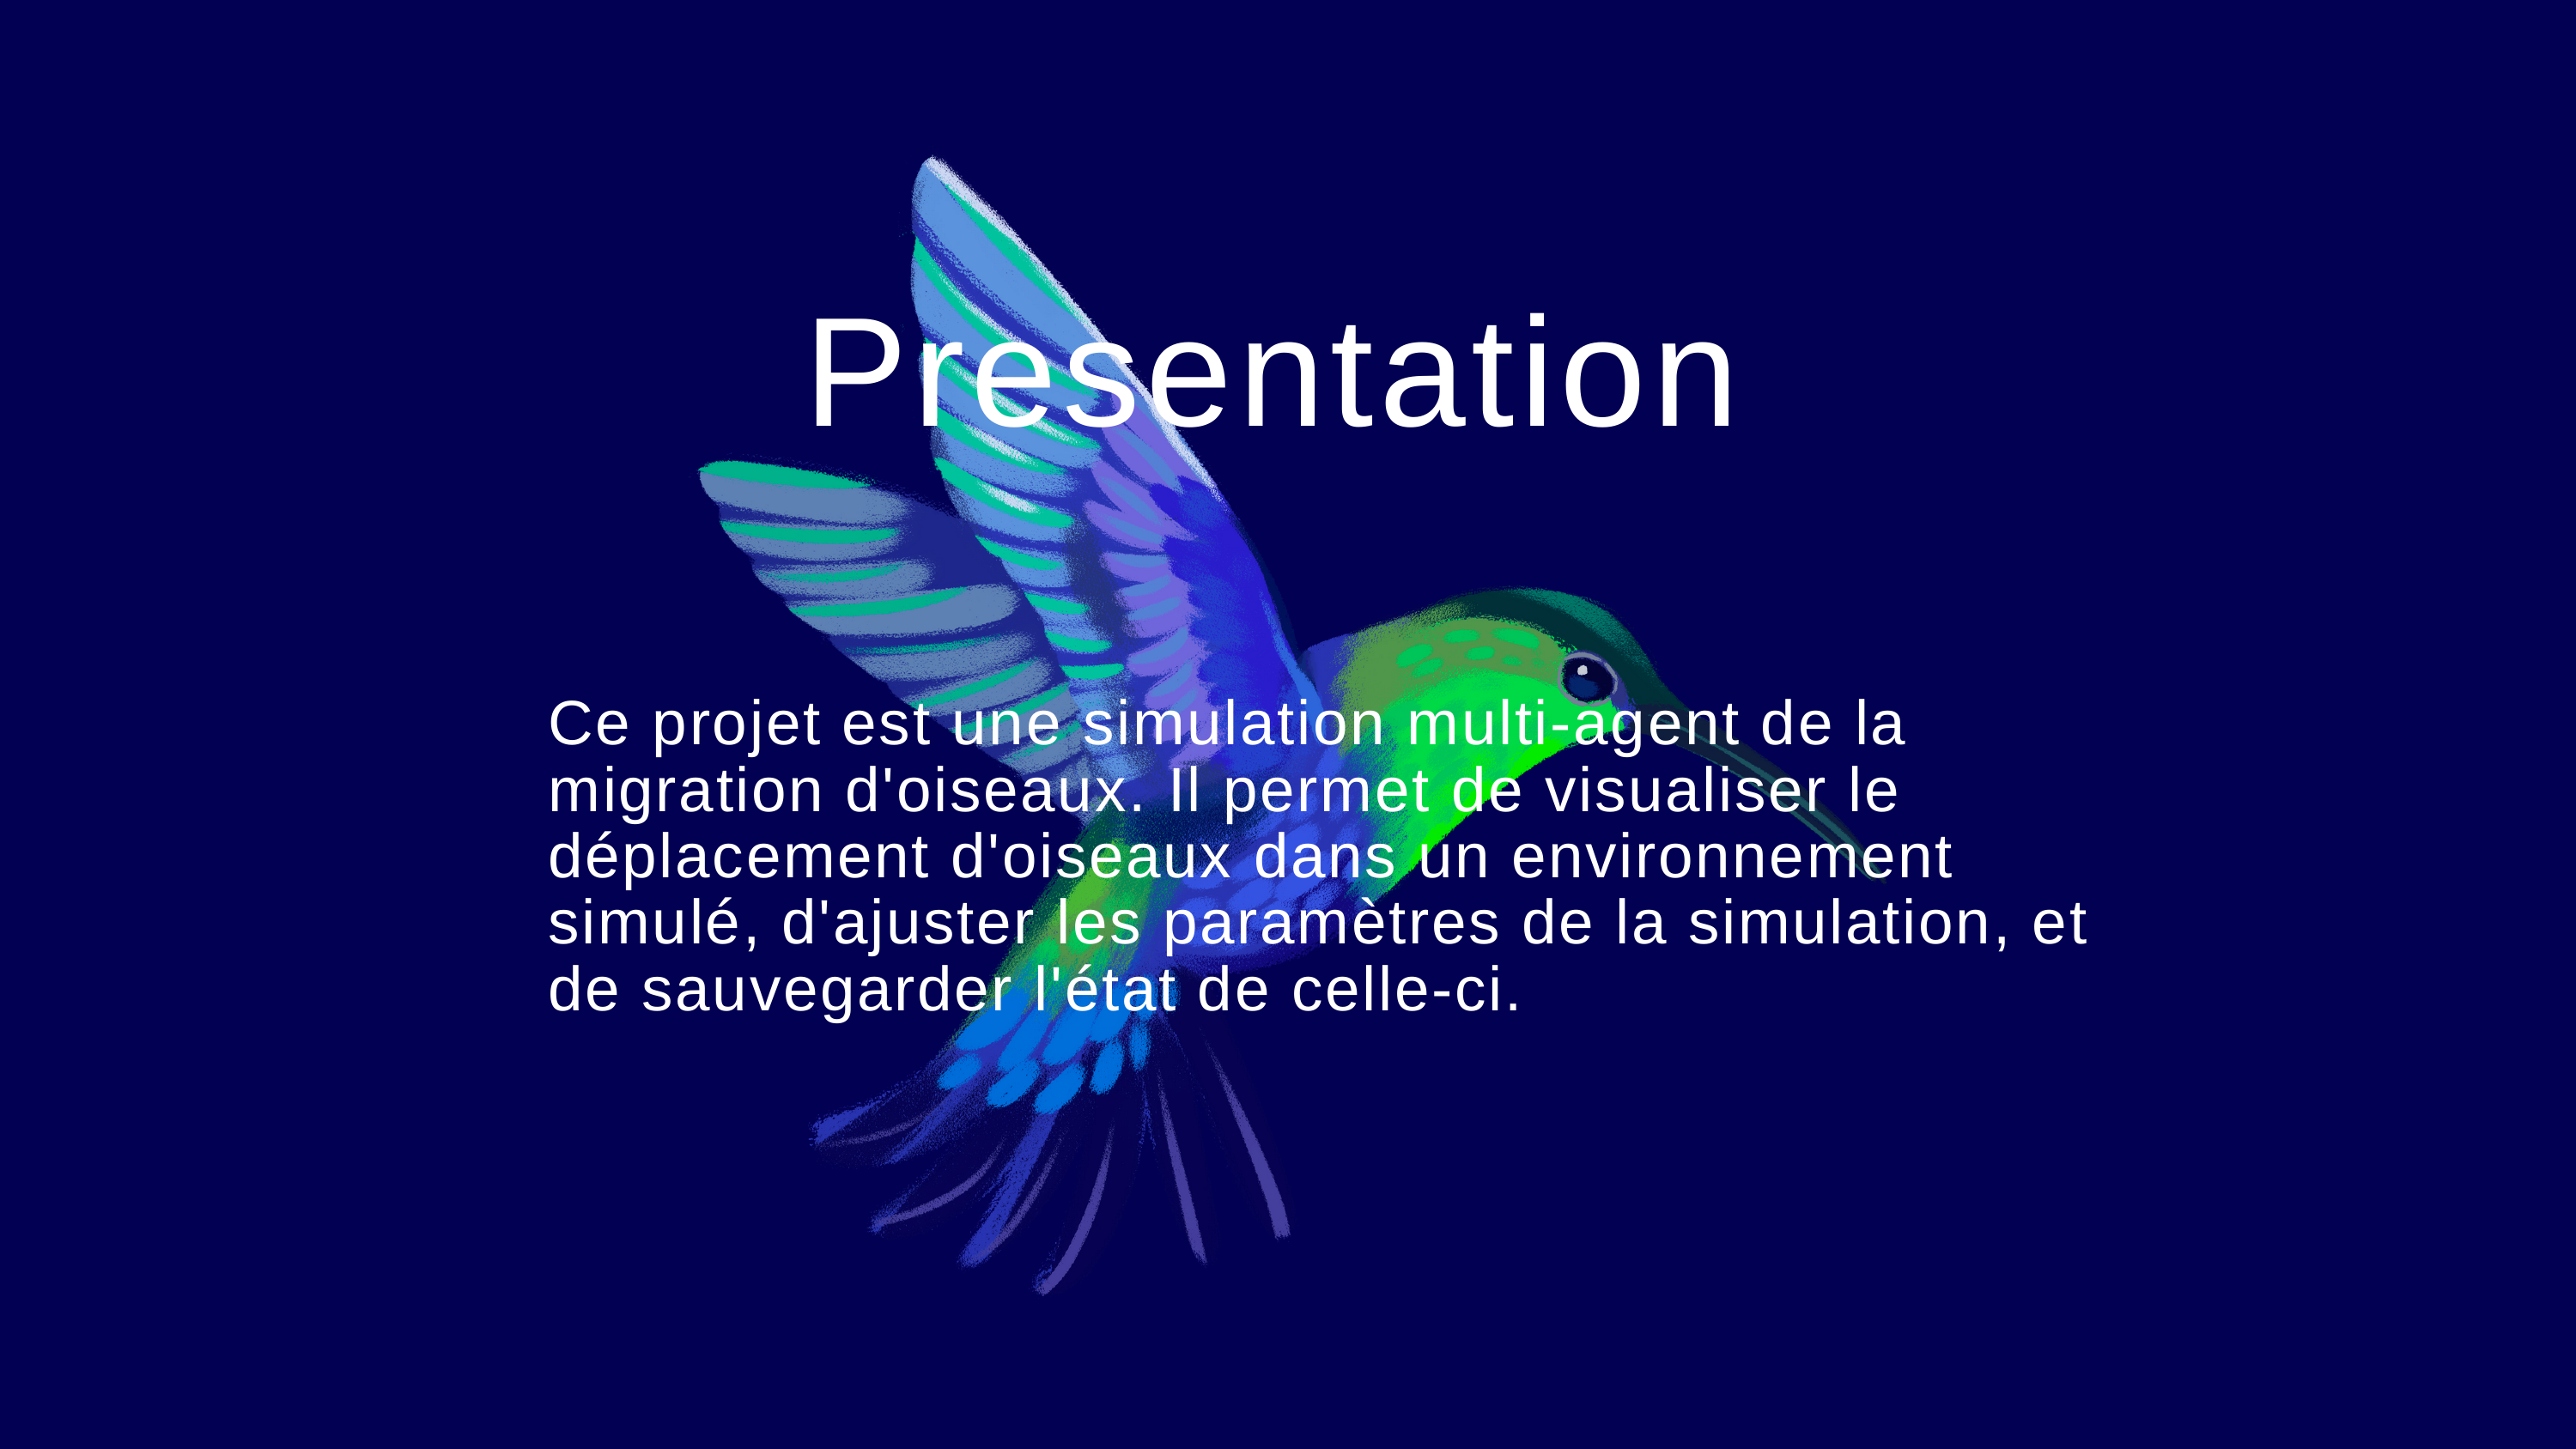

Presentation
Ce projet est une simulation multi-agent de la migration d'oiseaux. Il permet de visualiser le déplacement d'oiseaux dans un environnement simulé, d'ajuster les paramètres de la simulation, et de sauvegarder l'état de celle-ci.